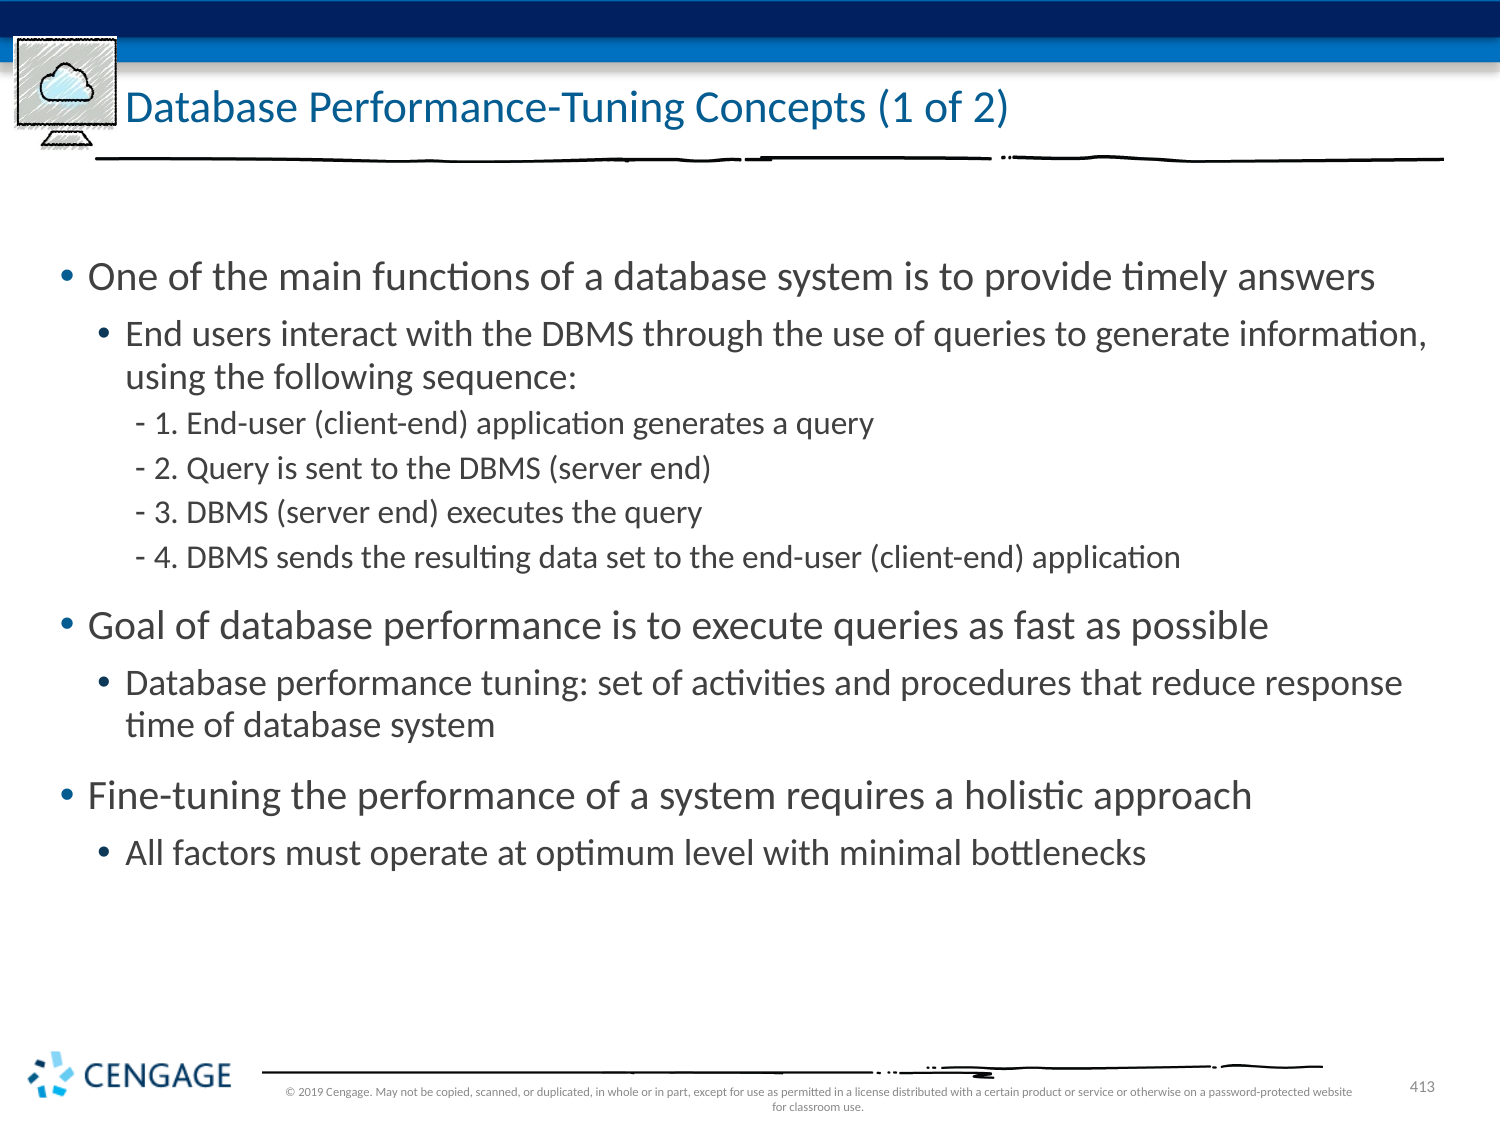

# Database Performance-Tuning Concepts (1 of 2)
One of the main functions of a database system is to provide timely answers
End users interact with the DBMS through the use of queries to generate information, using the following sequence:
1. End-user (client-end) application generates a query
2. Query is sent to the DBMS (server end)
3. DBMS (server end) executes the query
4. DBMS sends the resulting data set to the end-user (client-end) application
Goal of database performance is to execute queries as fast as possible
Database performance tuning: set of activities and procedures that reduce response time of database system
Fine-tuning the performance of a system requires a holistic approach
All factors must operate at optimum level with minimal bottlenecks
© 2019 Cengage. May not be copied, scanned, or duplicated, in whole or in part, except for use as permitted in a license distributed with a certain product or service or otherwise on a password-protected website for classroom use.